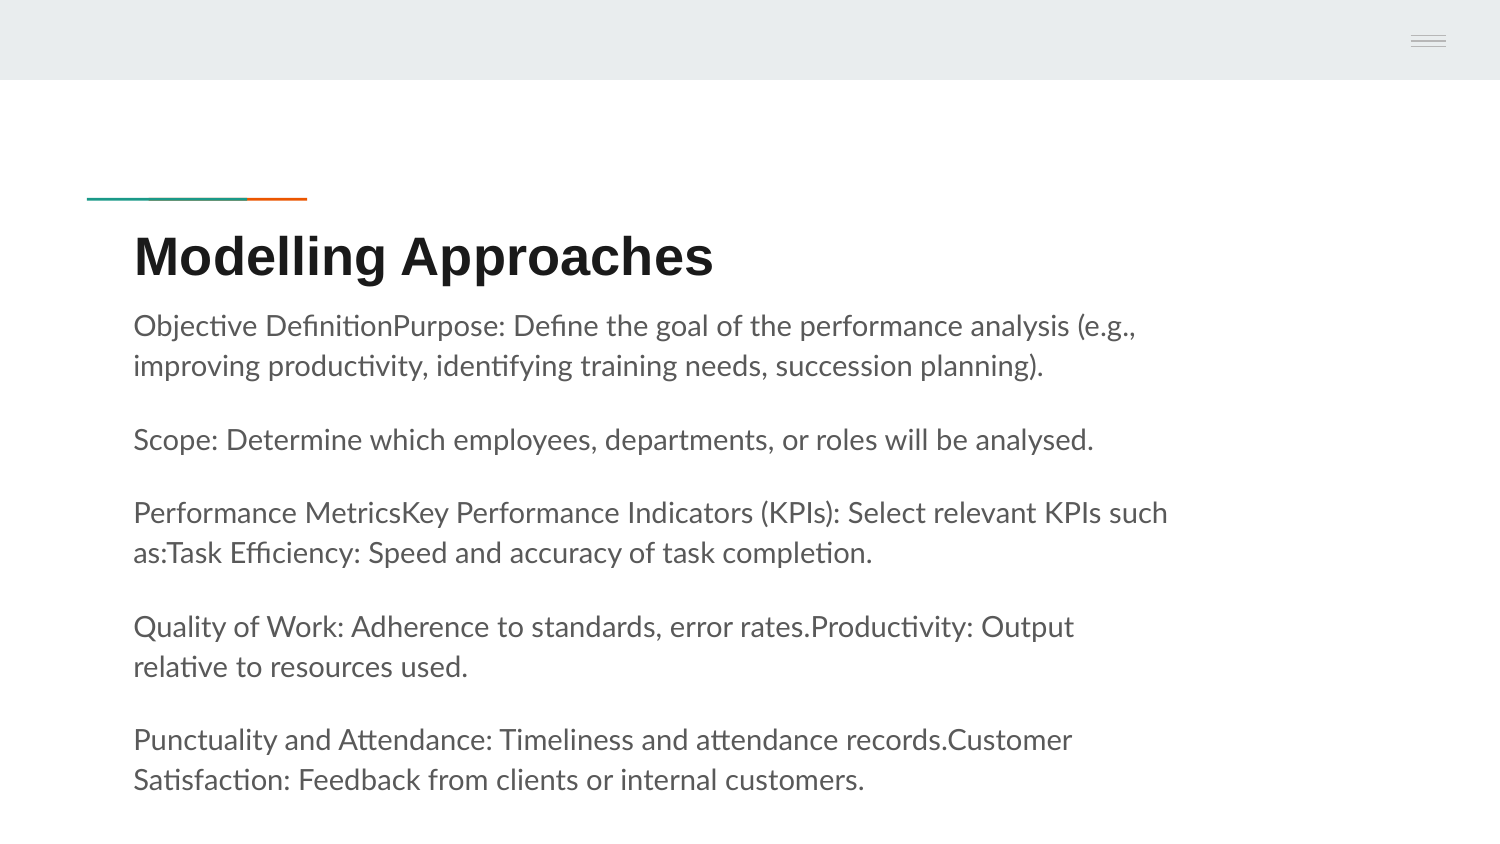

# Modelling Approaches
Objective DefinitionPurpose: Define the goal of the performance analysis (e.g., improving productivity, identifying training needs, succession planning).
Scope: Determine which employees, departments, or roles will be analysed.
Performance MetricsKey Performance Indicators (KPIs): Select relevant KPIs such as:Task Efficiency: Speed and accuracy of task completion.
Quality of Work: Adherence to standards, error rates.Productivity: Output relative to resources used.
Punctuality and Attendance: Timeliness and attendance records.Customer Satisfaction: Feedback from clients or internal customers.